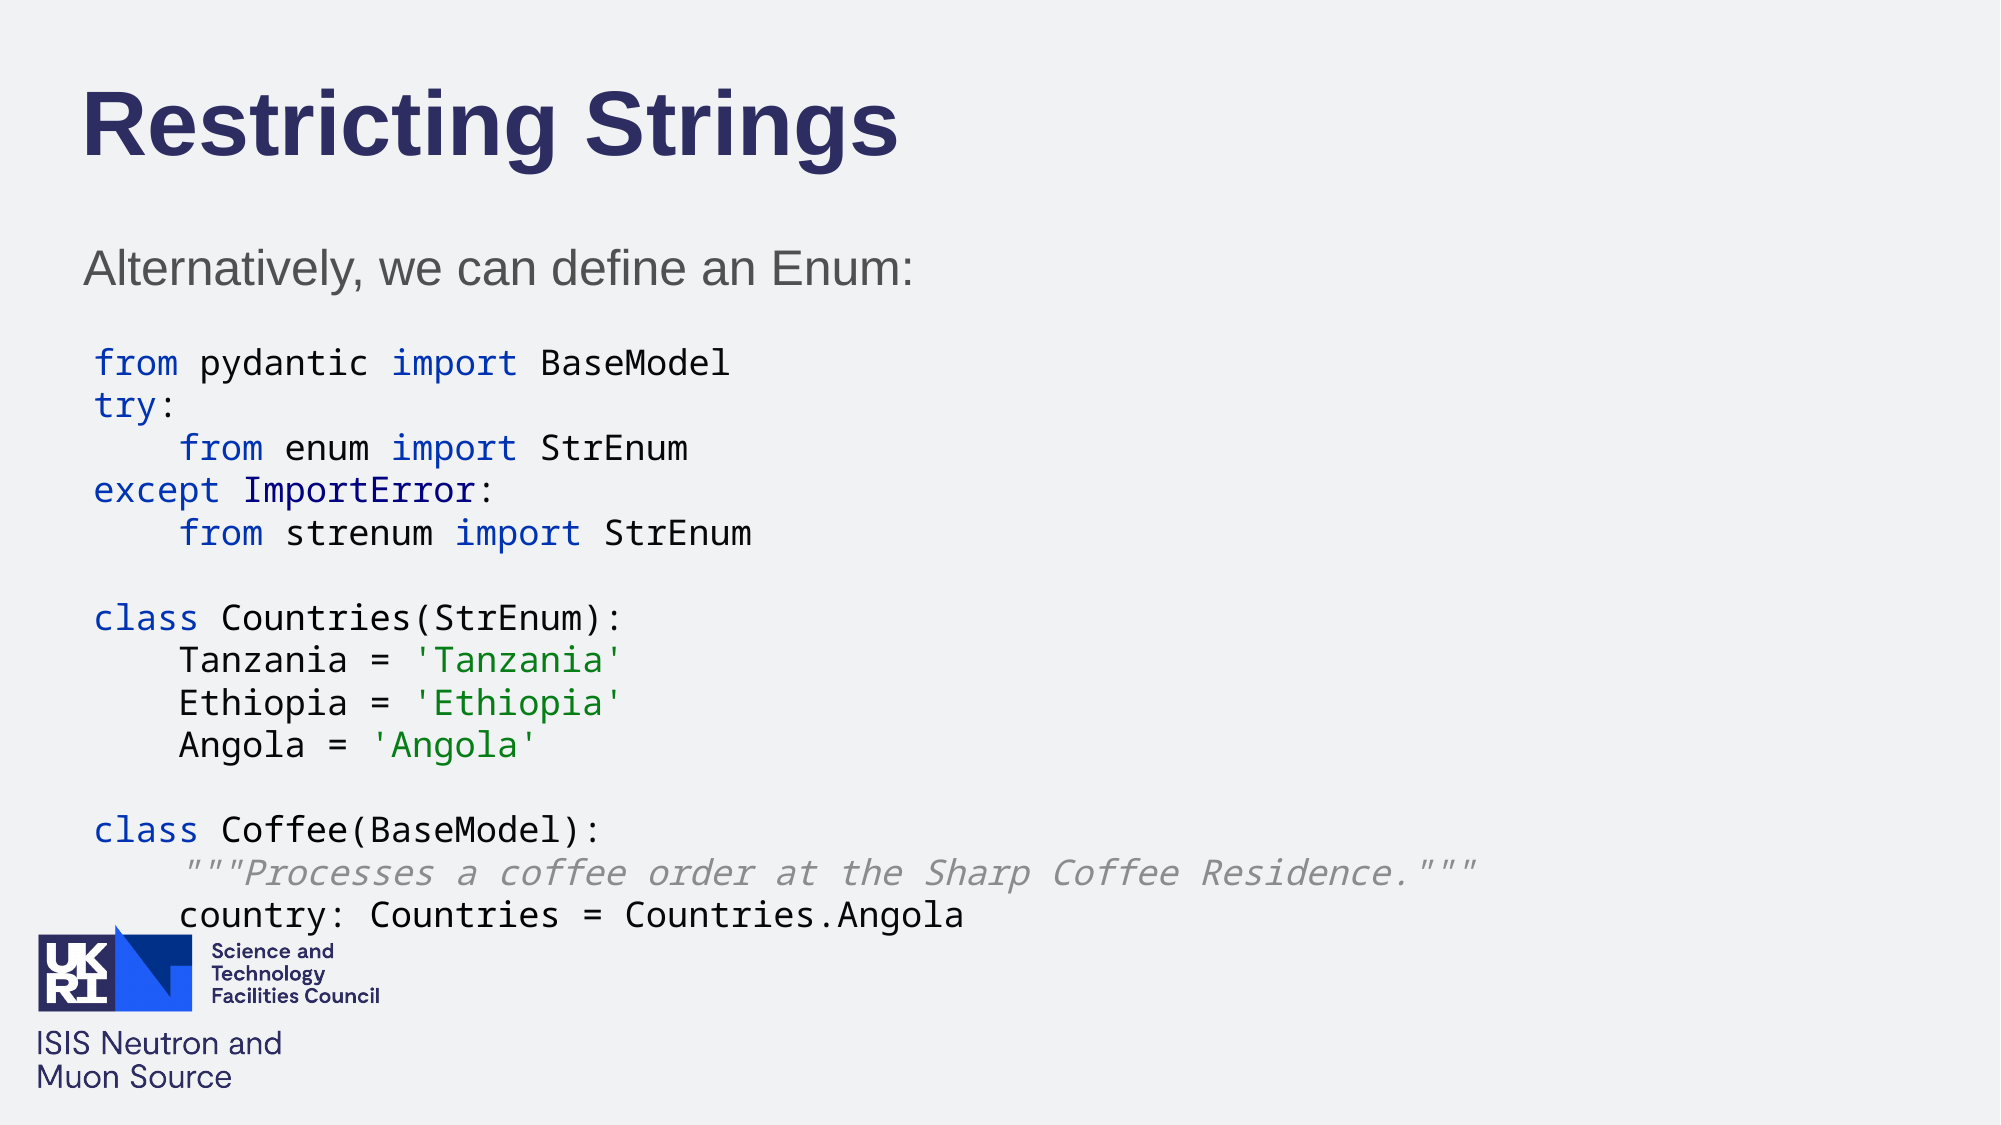

Restricting Strings
Alternatively, we can define an Enum:
from pydantic import BaseModel
try:
    from enum import StrEnum
except ImportError:
    from strenum import StrEnum
class Countries(StrEnum):
    Tanzania = 'Tanzania'
    Ethiopia = 'Ethiopia'
    Angola = 'Angola'
class Coffee(BaseModel):
    """Processes a coffee order at the Sharp Coffee Residence."""
    country: Countries = Countries.Angola